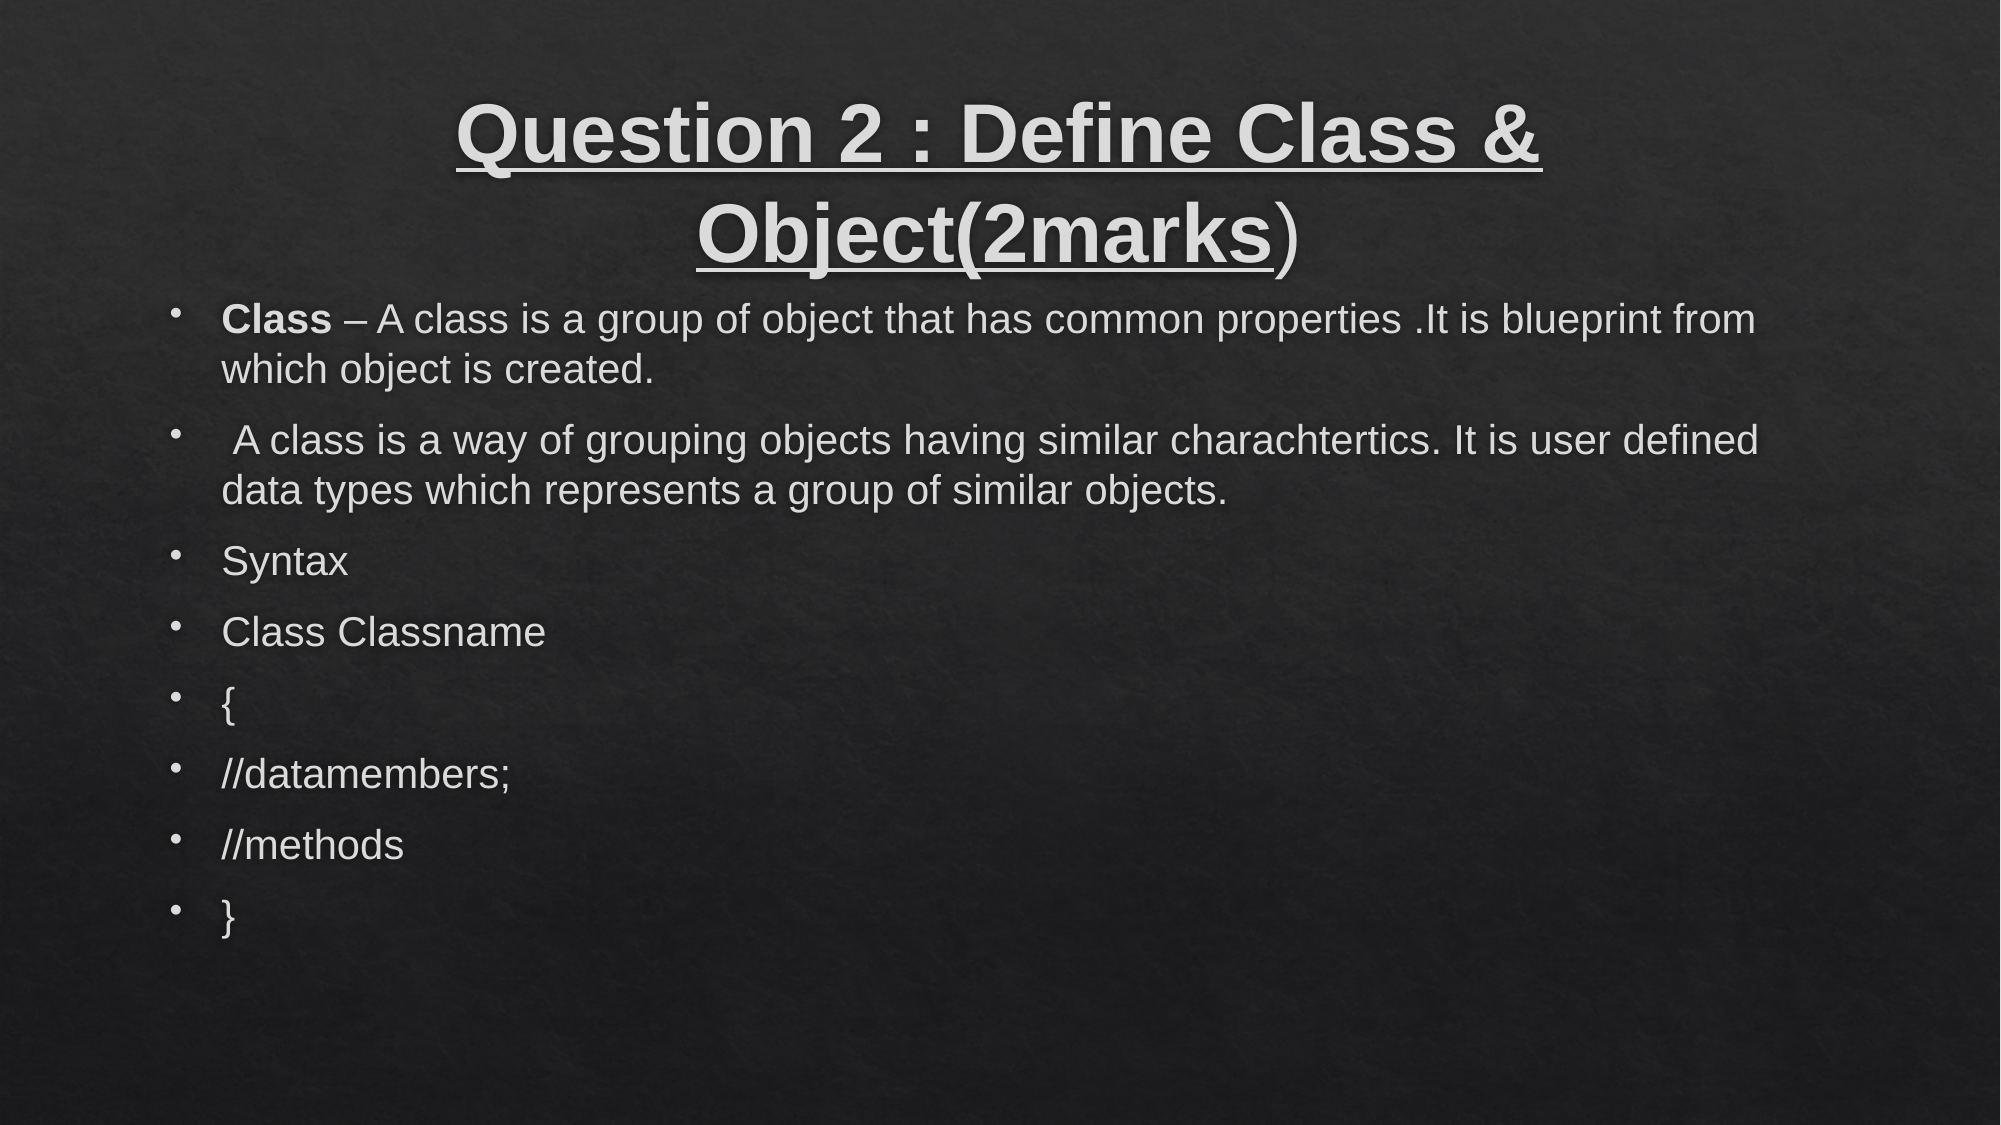

# Question 2 : Define Class & Object(2marks)
Class – A class is a group of object that has common properties .It is blueprint from which object is created.
 A class is a way of grouping objects having similar charachtertics. It is user defined data types which represents a group of similar objects.
Syntax
Class Classname
{
//datamembers;
//methods
}